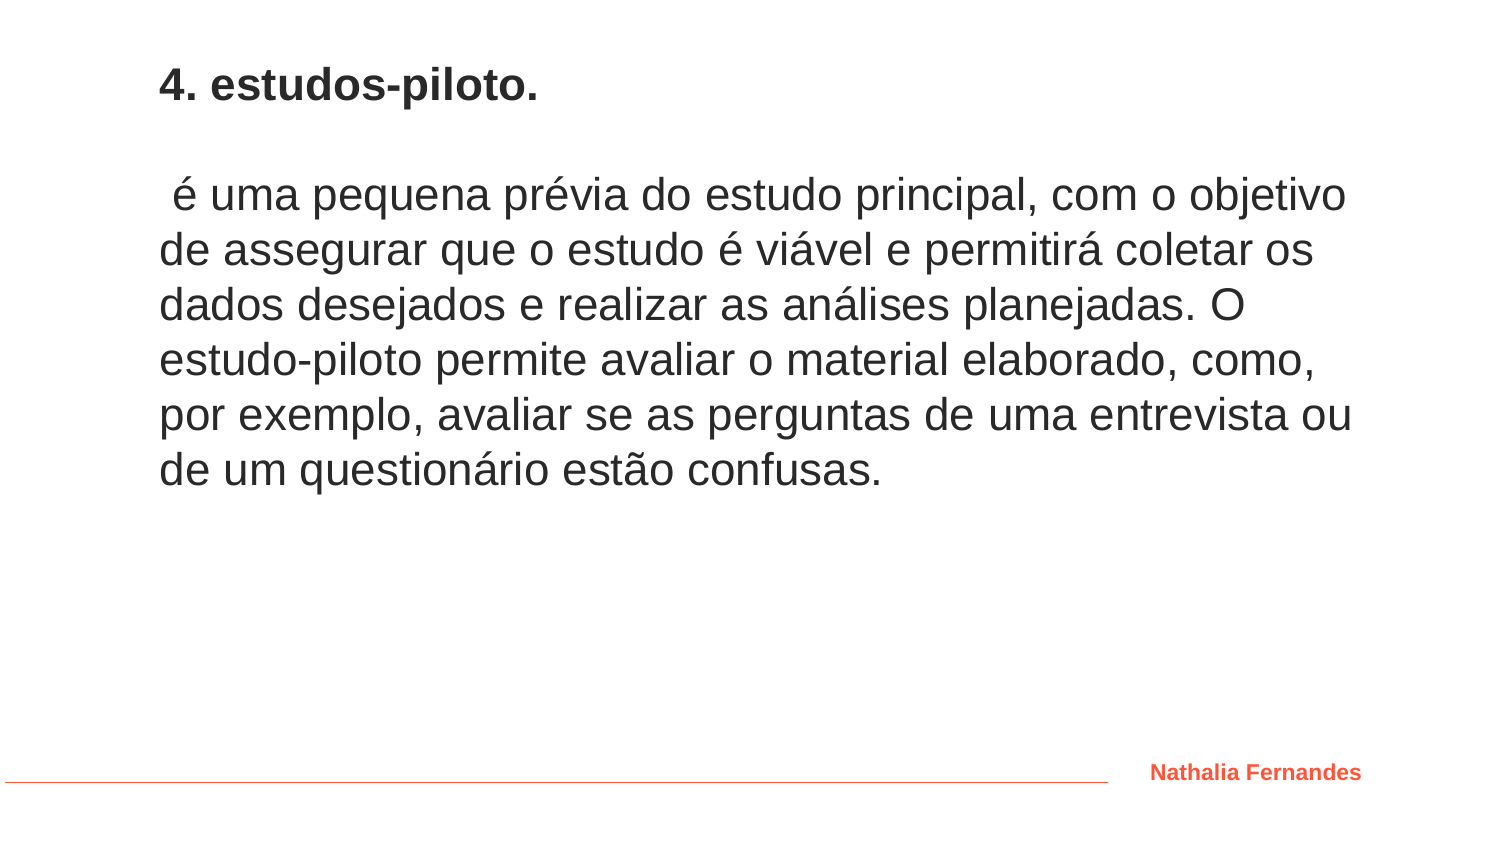

4. estudos-piloto.

 é uma pequena prévia do estudo principal, com o objetivo de assegurar que o estudo é viável e permitirá coletar os dados desejados e realizar as análises planejadas. O estudo-piloto permite avaliar o material elaborado, como, por exemplo, avaliar se as perguntas de uma entrevista ou de um questionário estão confusas.
Nathalia Fernandes